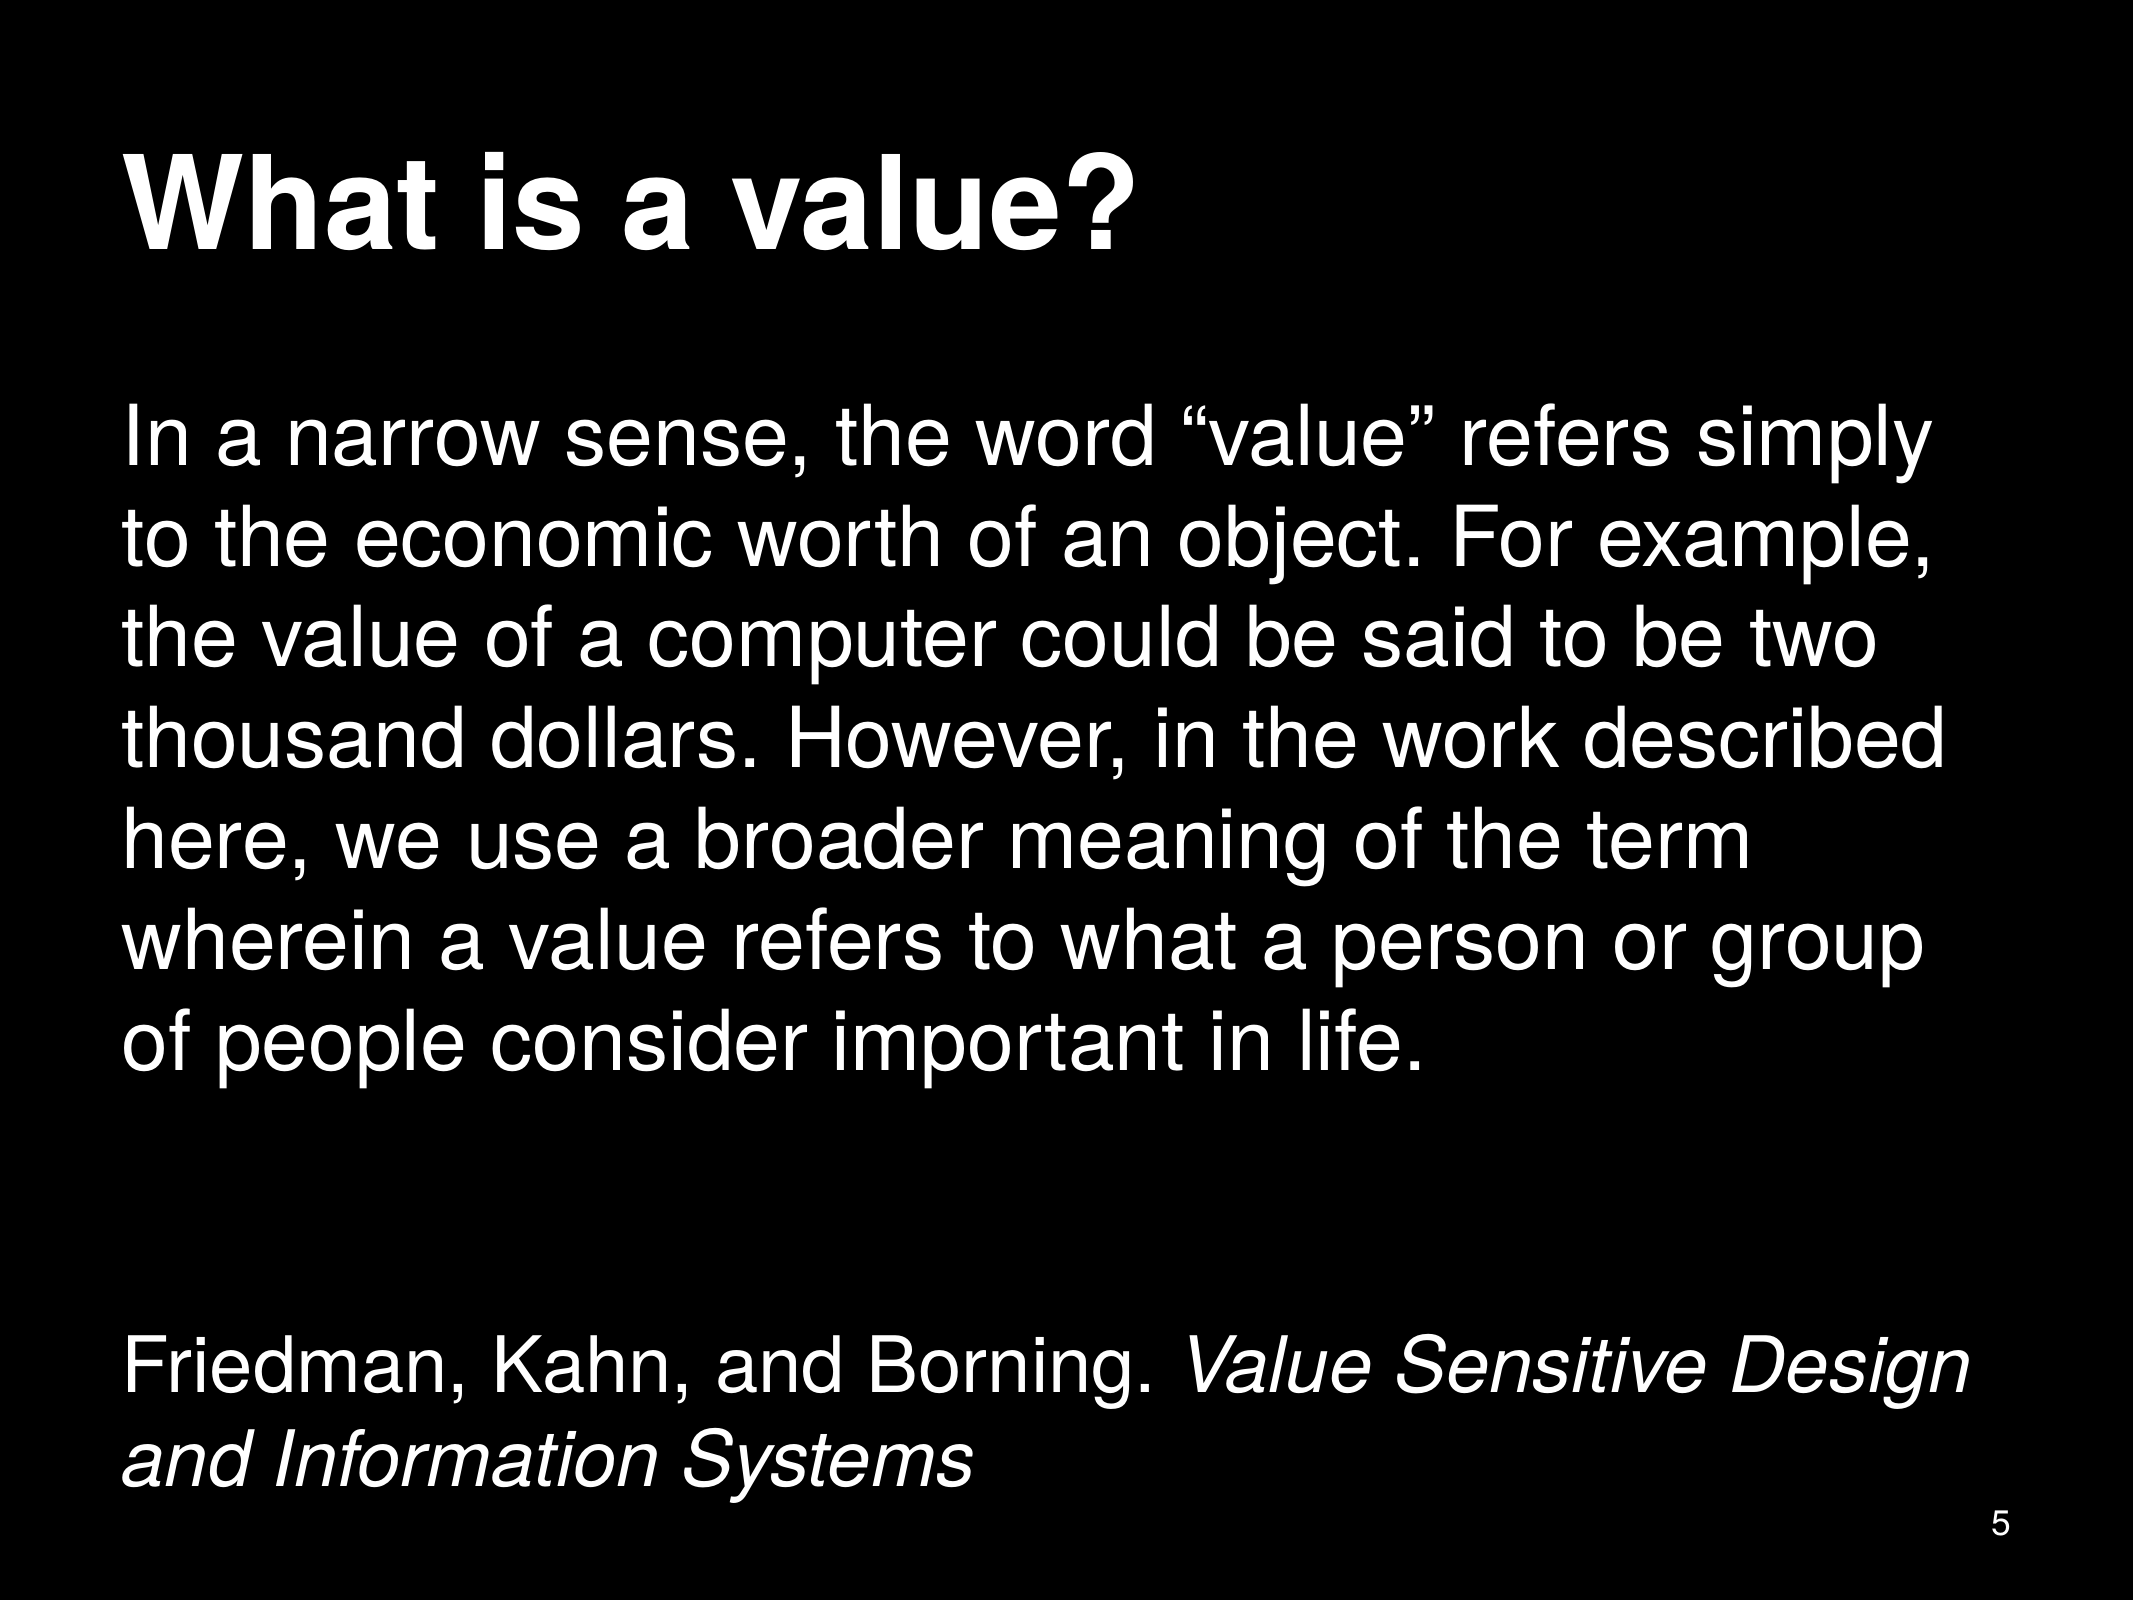

# What is a value?
In a narrow sense, the word “value” refers simply to the economic worth of an object. For example, the value of a computer could be said to be two thousand dollars. However, in the work described here, we use a broader meaning of the term wherein a value refers to what a person or group of people consider important in life.

Friedman, Kahn, and Borning. Value Sensitive Design and Information Systems
5